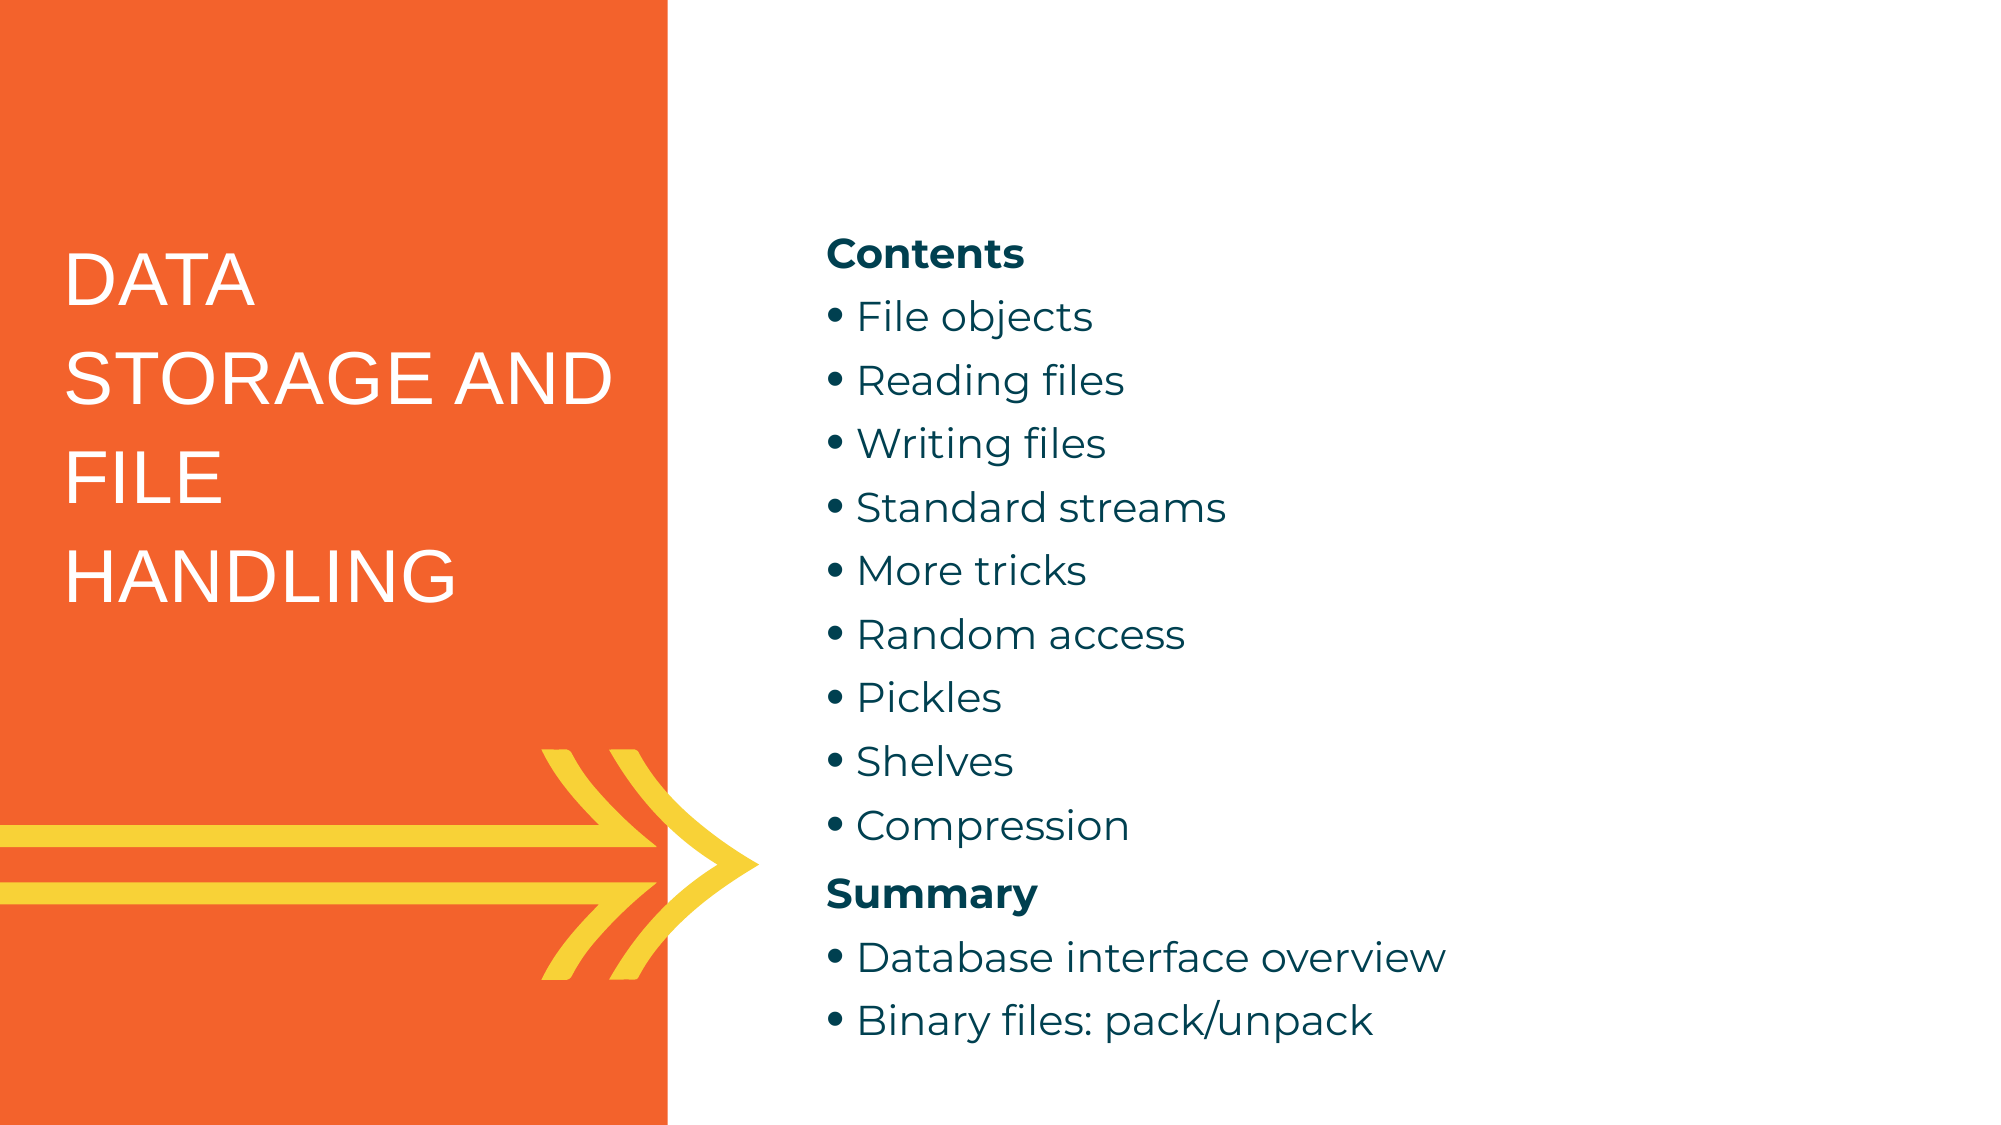

Data storage and file handling
Contents
File objects
Reading files
Writing files
Standard streams
More tricks
Random access
Pickles
Shelves
Compression
Summary
Database interface overview
Binary files: pack/unpack